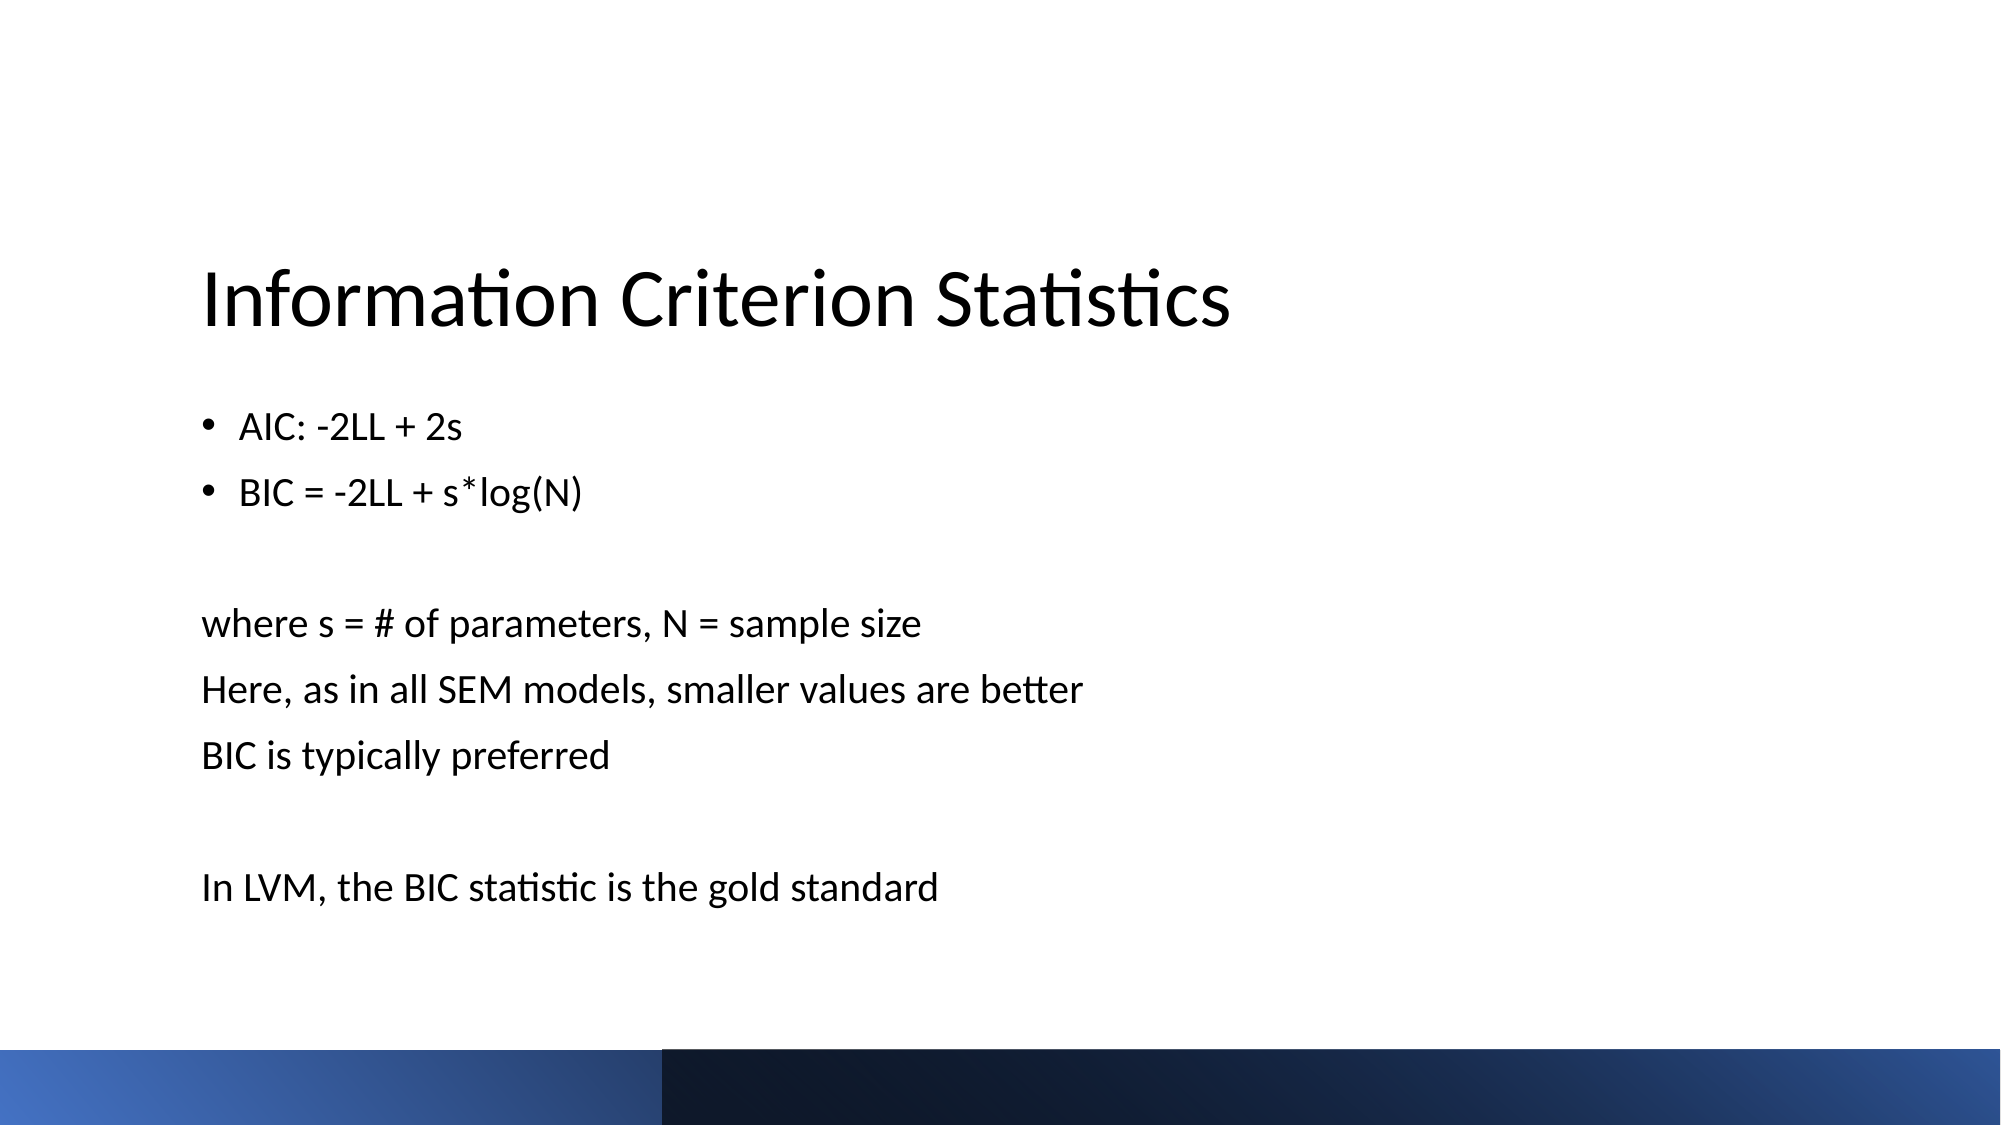

# Information Criterion Statistics
AIC: -2LL + 2s
BIC = -2LL + s*log(N)

where s = # of parameters, N = sample size
Here, as in all SEM models, smaller values are better
BIC is typically preferred

In LVM, the BIC statistic is the gold standard